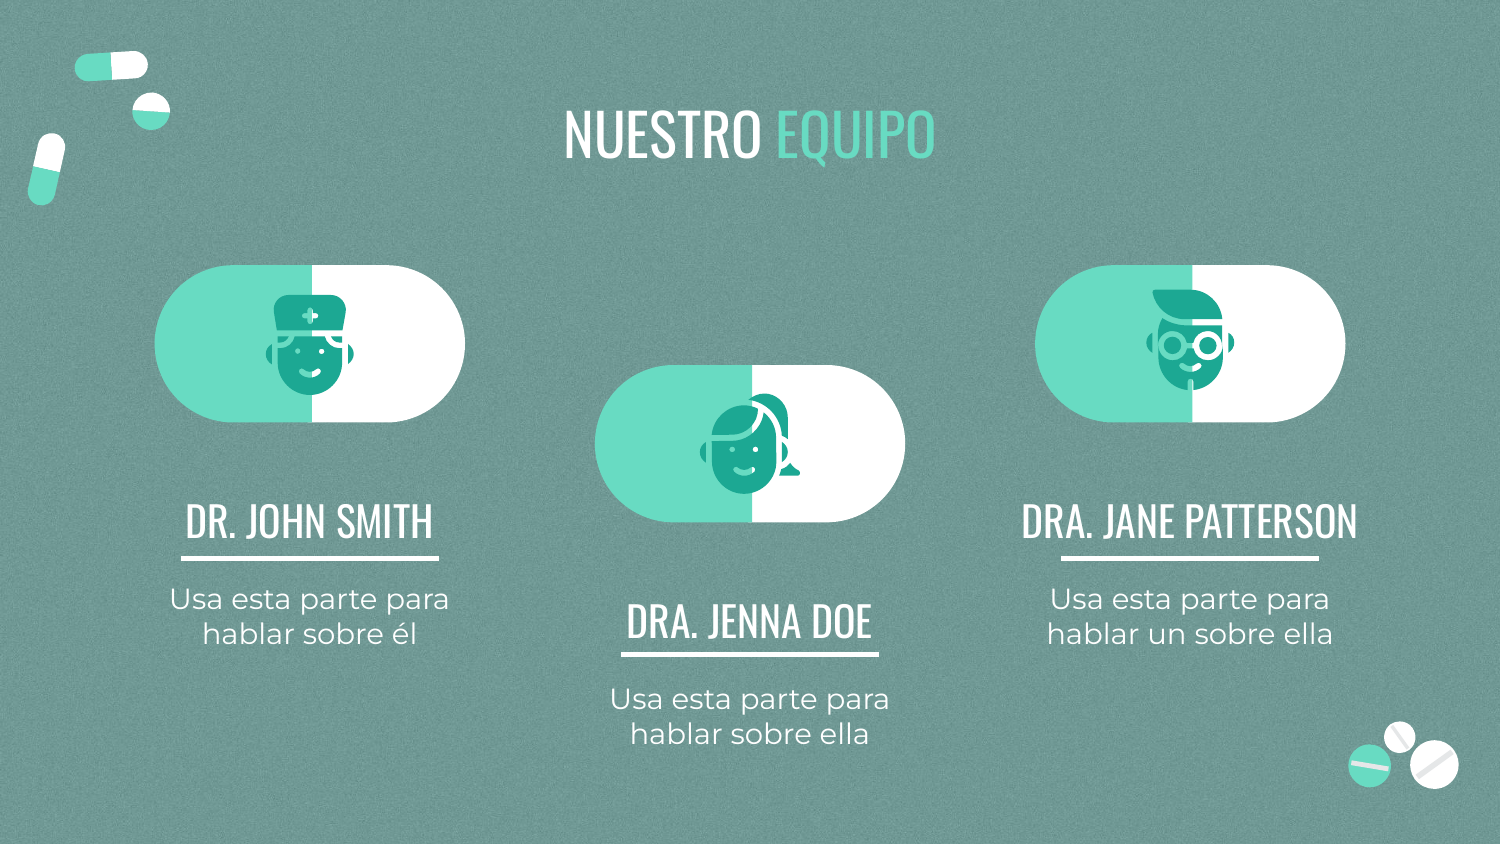

# NUESTRO EQUIPO

DR. JOHN SMITH
DRA. JANE PATTERSON
Usa esta parte para hablar sobre él
Usa esta parte para hablar un sobre ella
DRA. JENNA DOE
Usa esta parte para hablar sobre ella